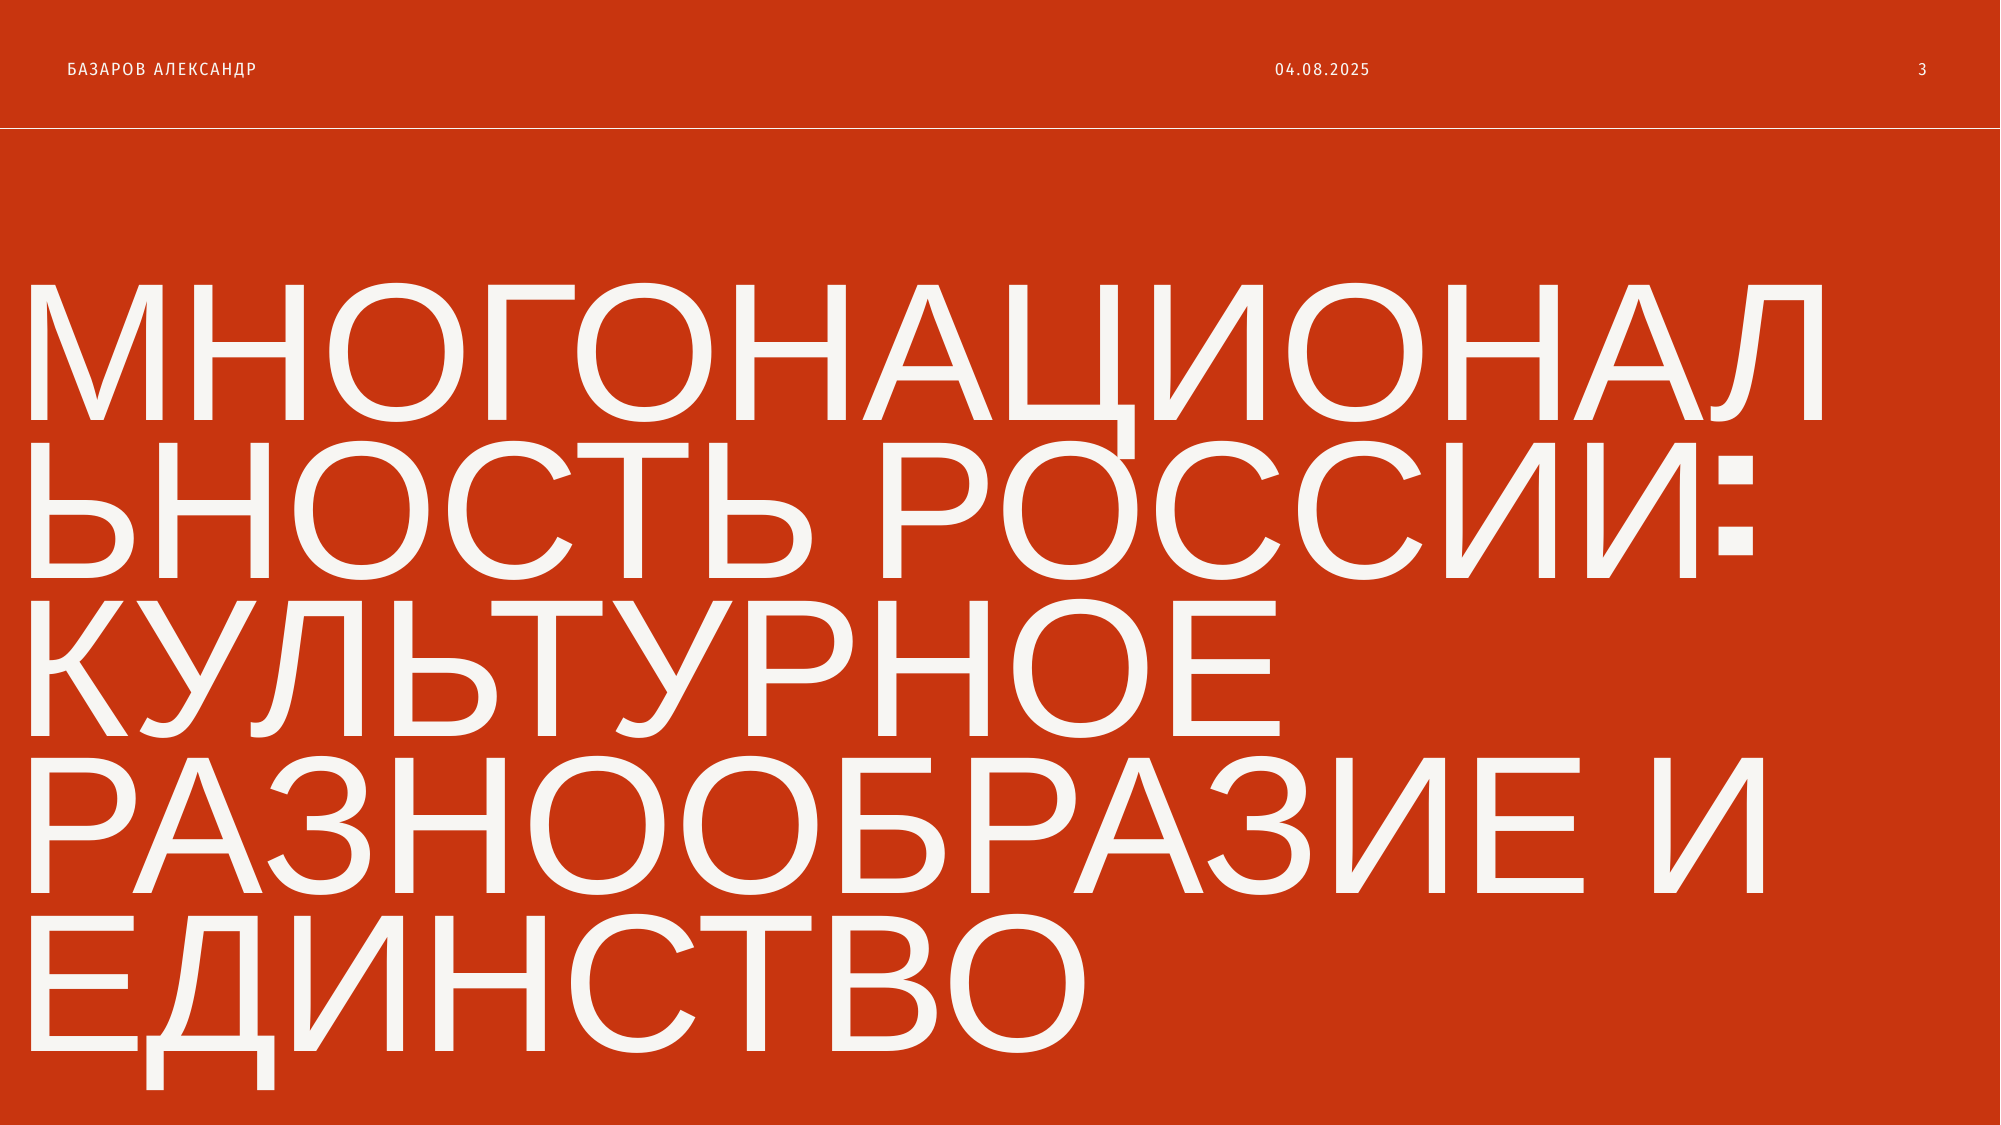

Базаров Александр
04.08.2025
3
# Многонациональность России: культурное разнообразие и единство